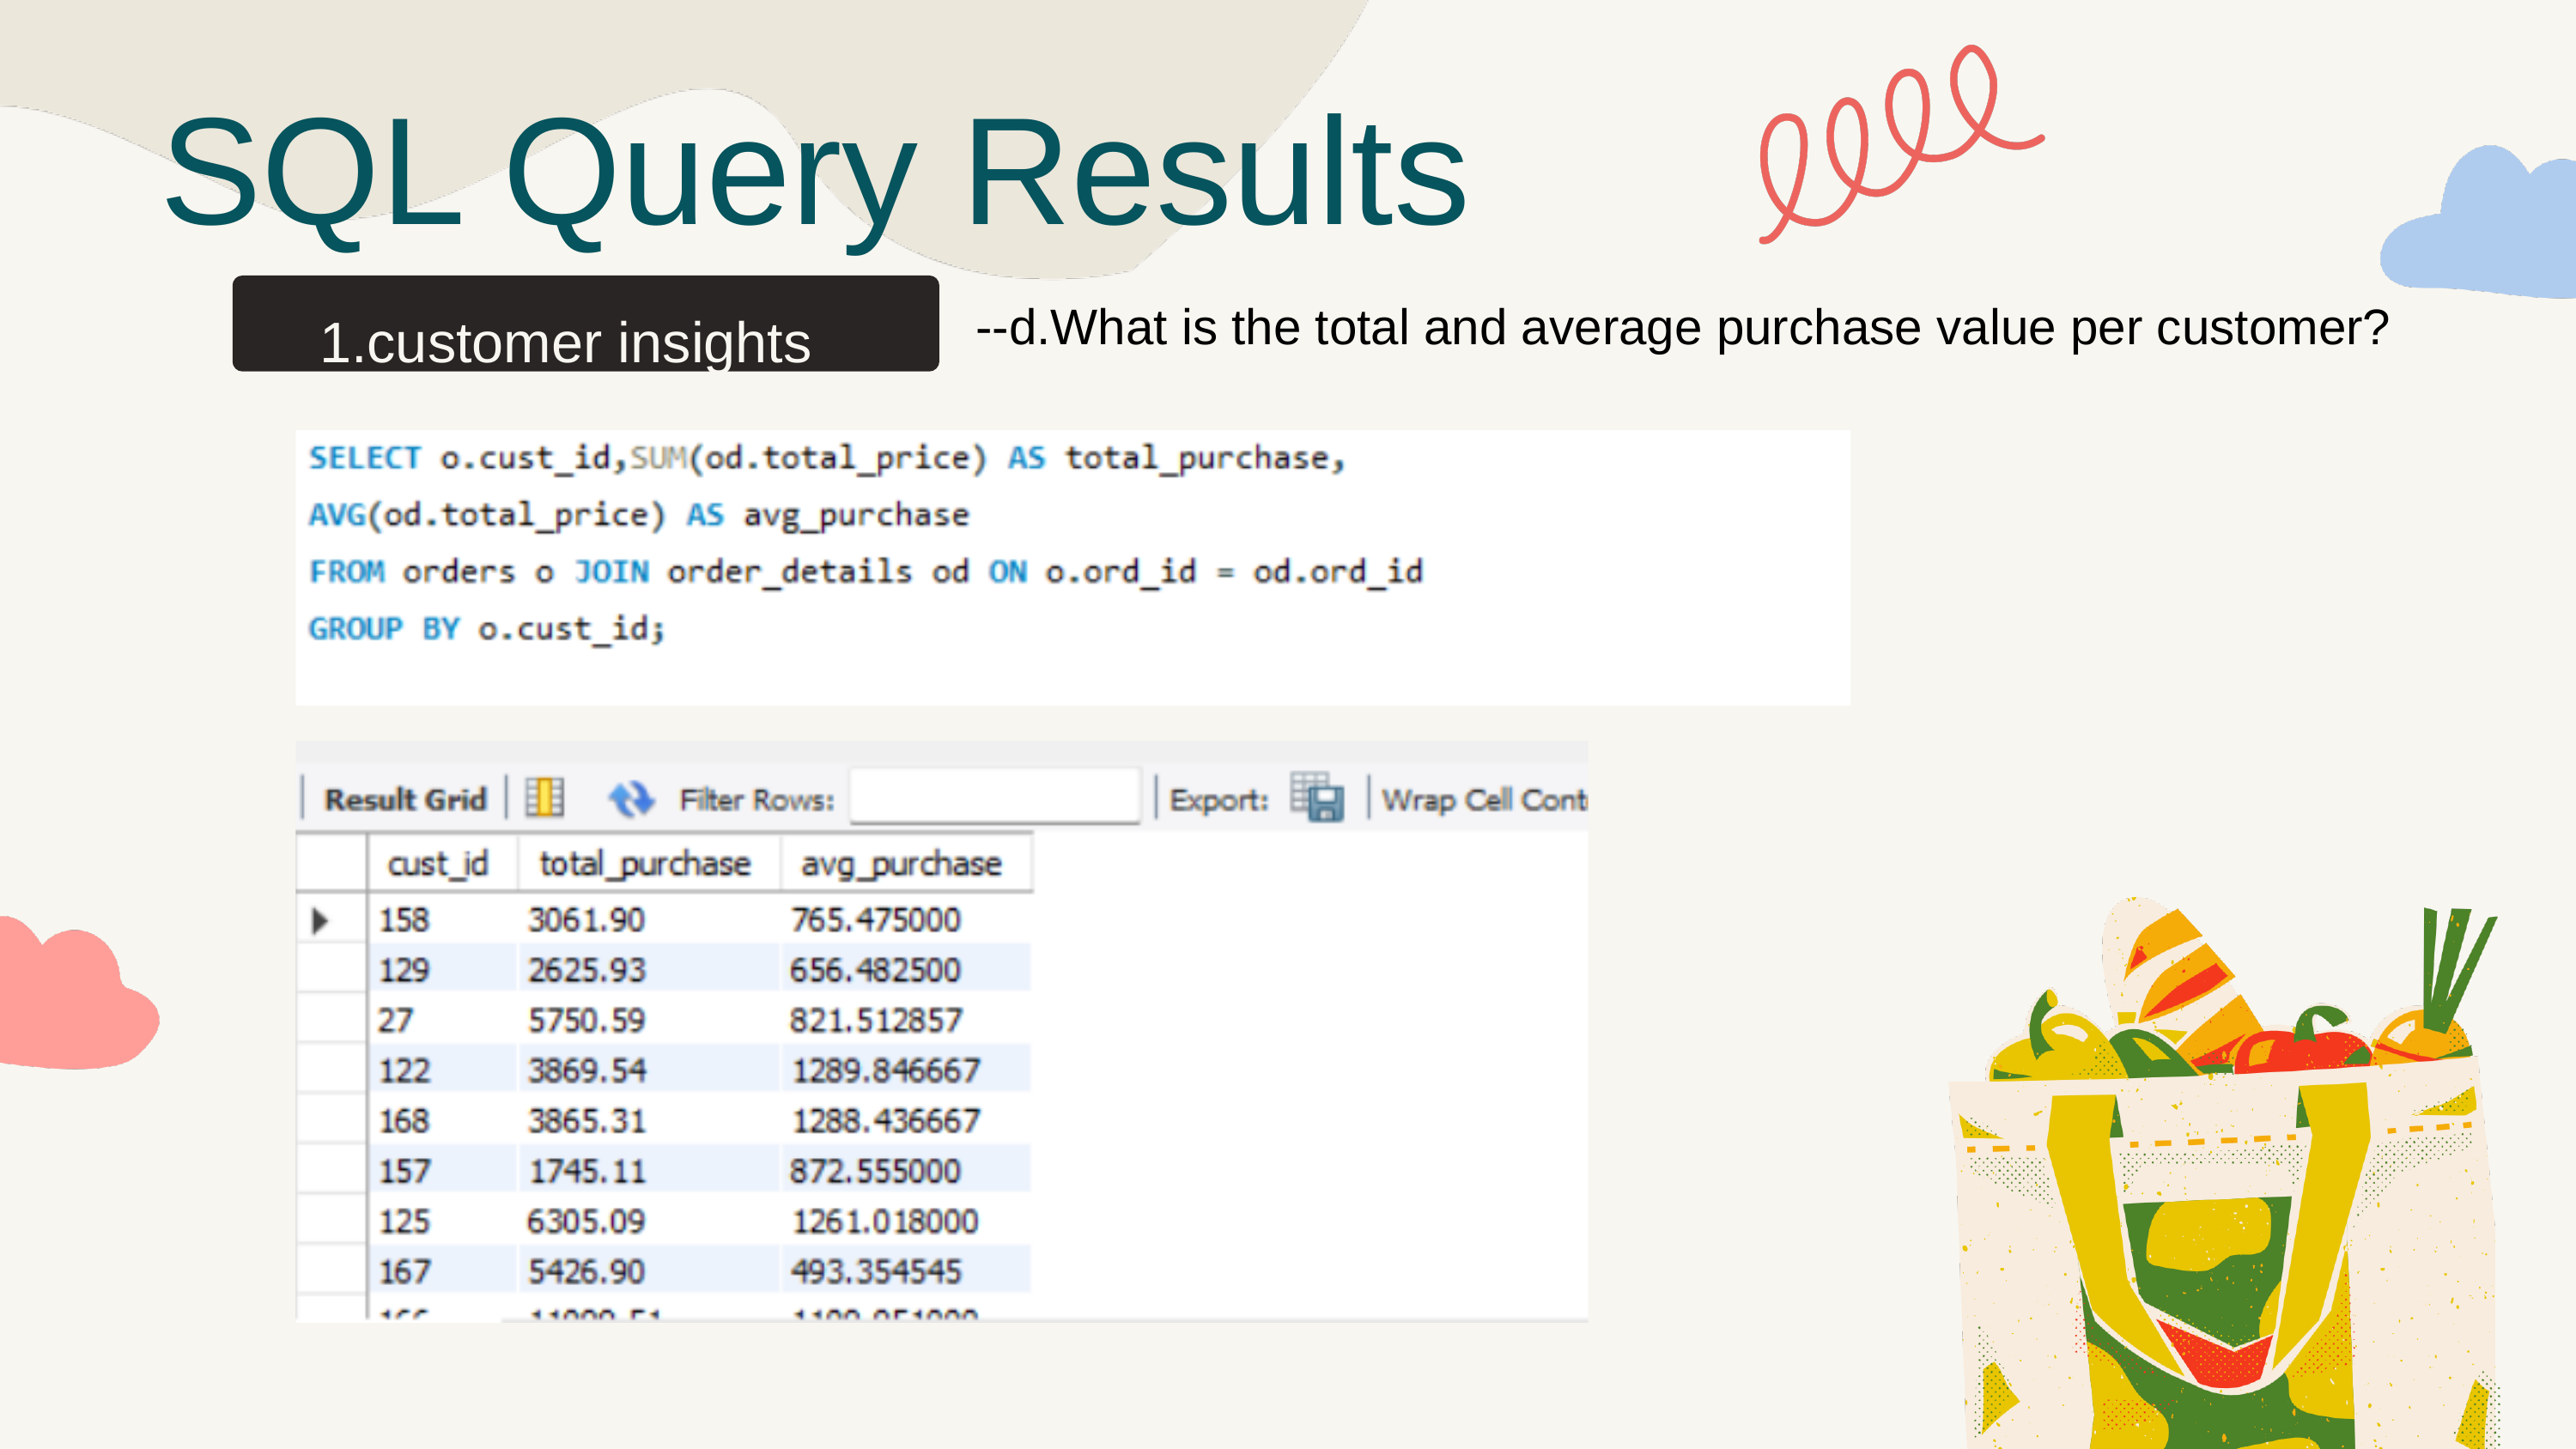

SQL Query Results

--d.What is the total and average purchase value per customer?
1.customer insights